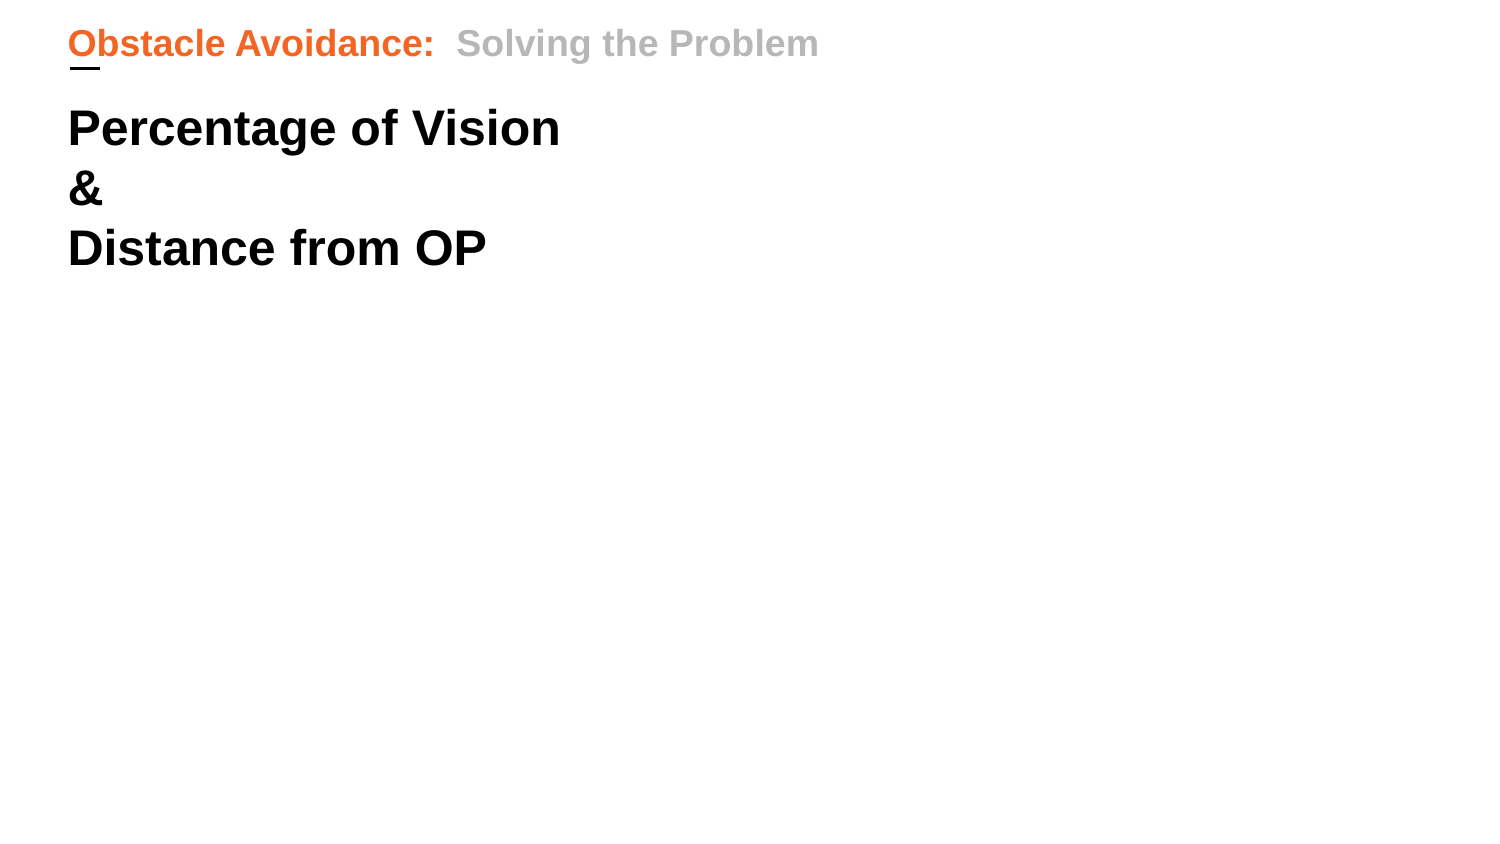

Obstacle Avoidance:  Solving the Problem
# Percentage of Vision
&
Distance from OP